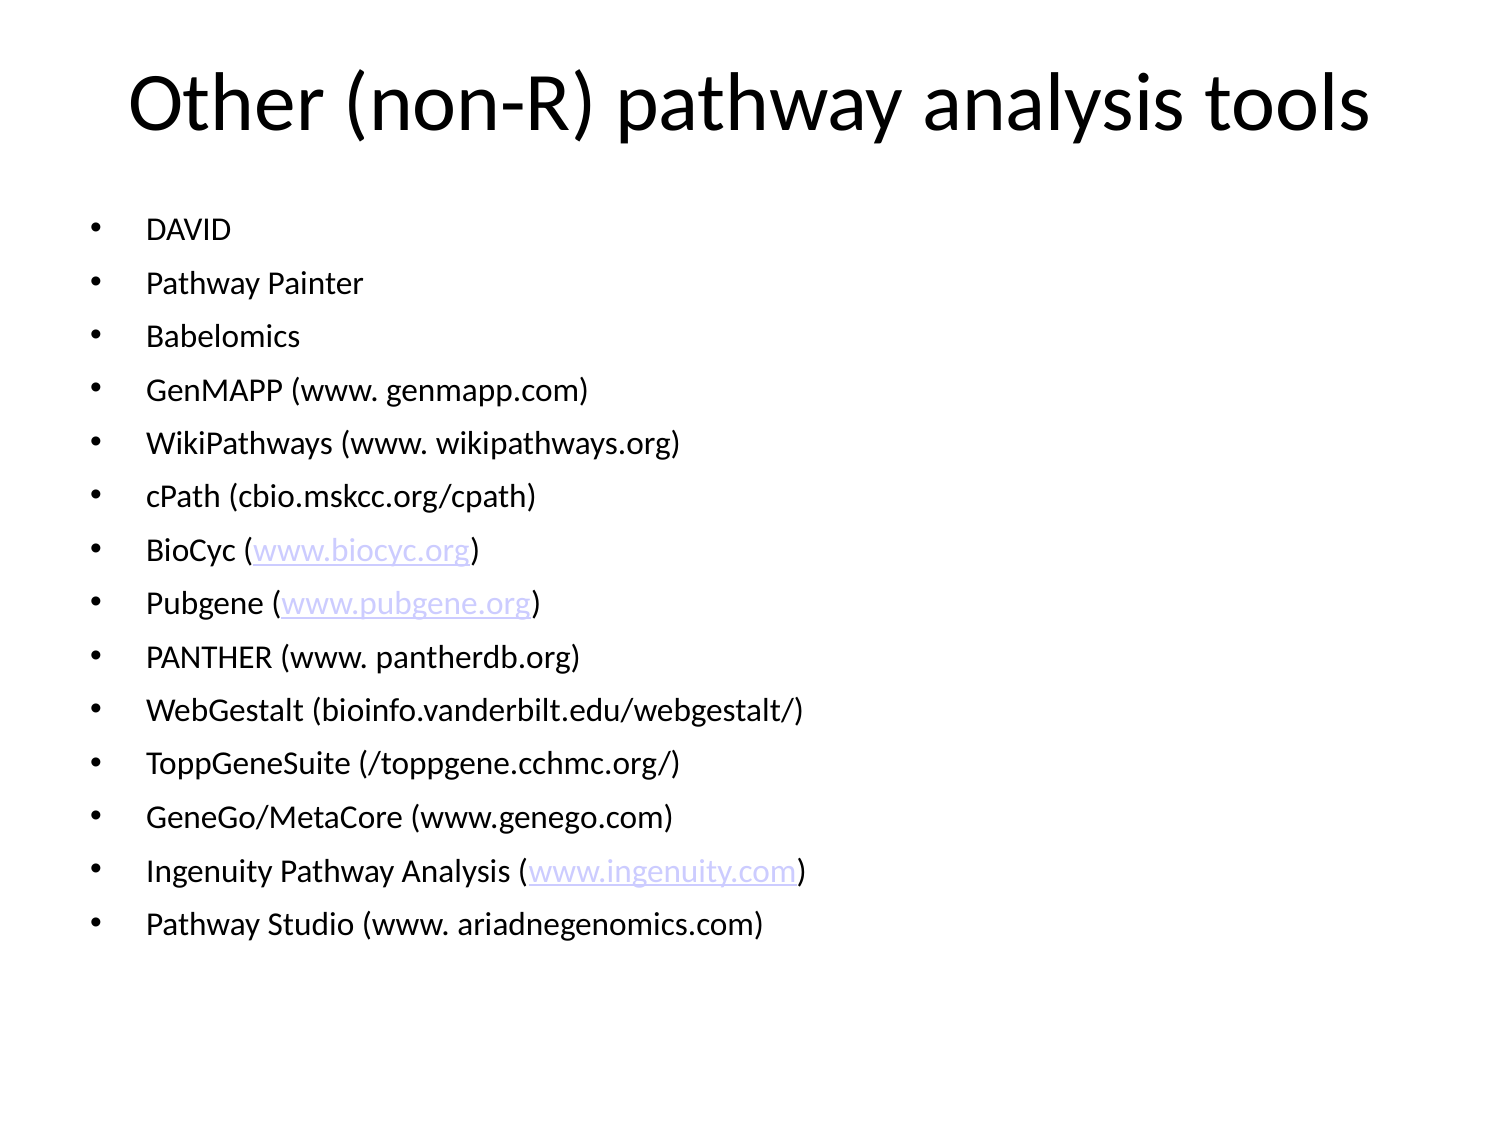

Other (non-R) pathway analysis tools
DAVID
Pathway Painter
Babelomics
GenMAPP (www. genmapp.com)
WikiPathways (www. wikipathways.org)
cPath (cbio.mskcc.org/cpath)
BioCyc (www.biocyc.org)
Pubgene (www.pubgene.org)
PANTHER (www. pantherdb.org)
WebGestalt (bioinfo.vanderbilt.edu/webgestalt/)
ToppGeneSuite (/toppgene.cchmc.org/)
GeneGo/MetaCore (www.genego.com)
Ingenuity Pathway Analysis (www.ingenuity.com)
Pathway Studio (www. ariadnegenomics.com)